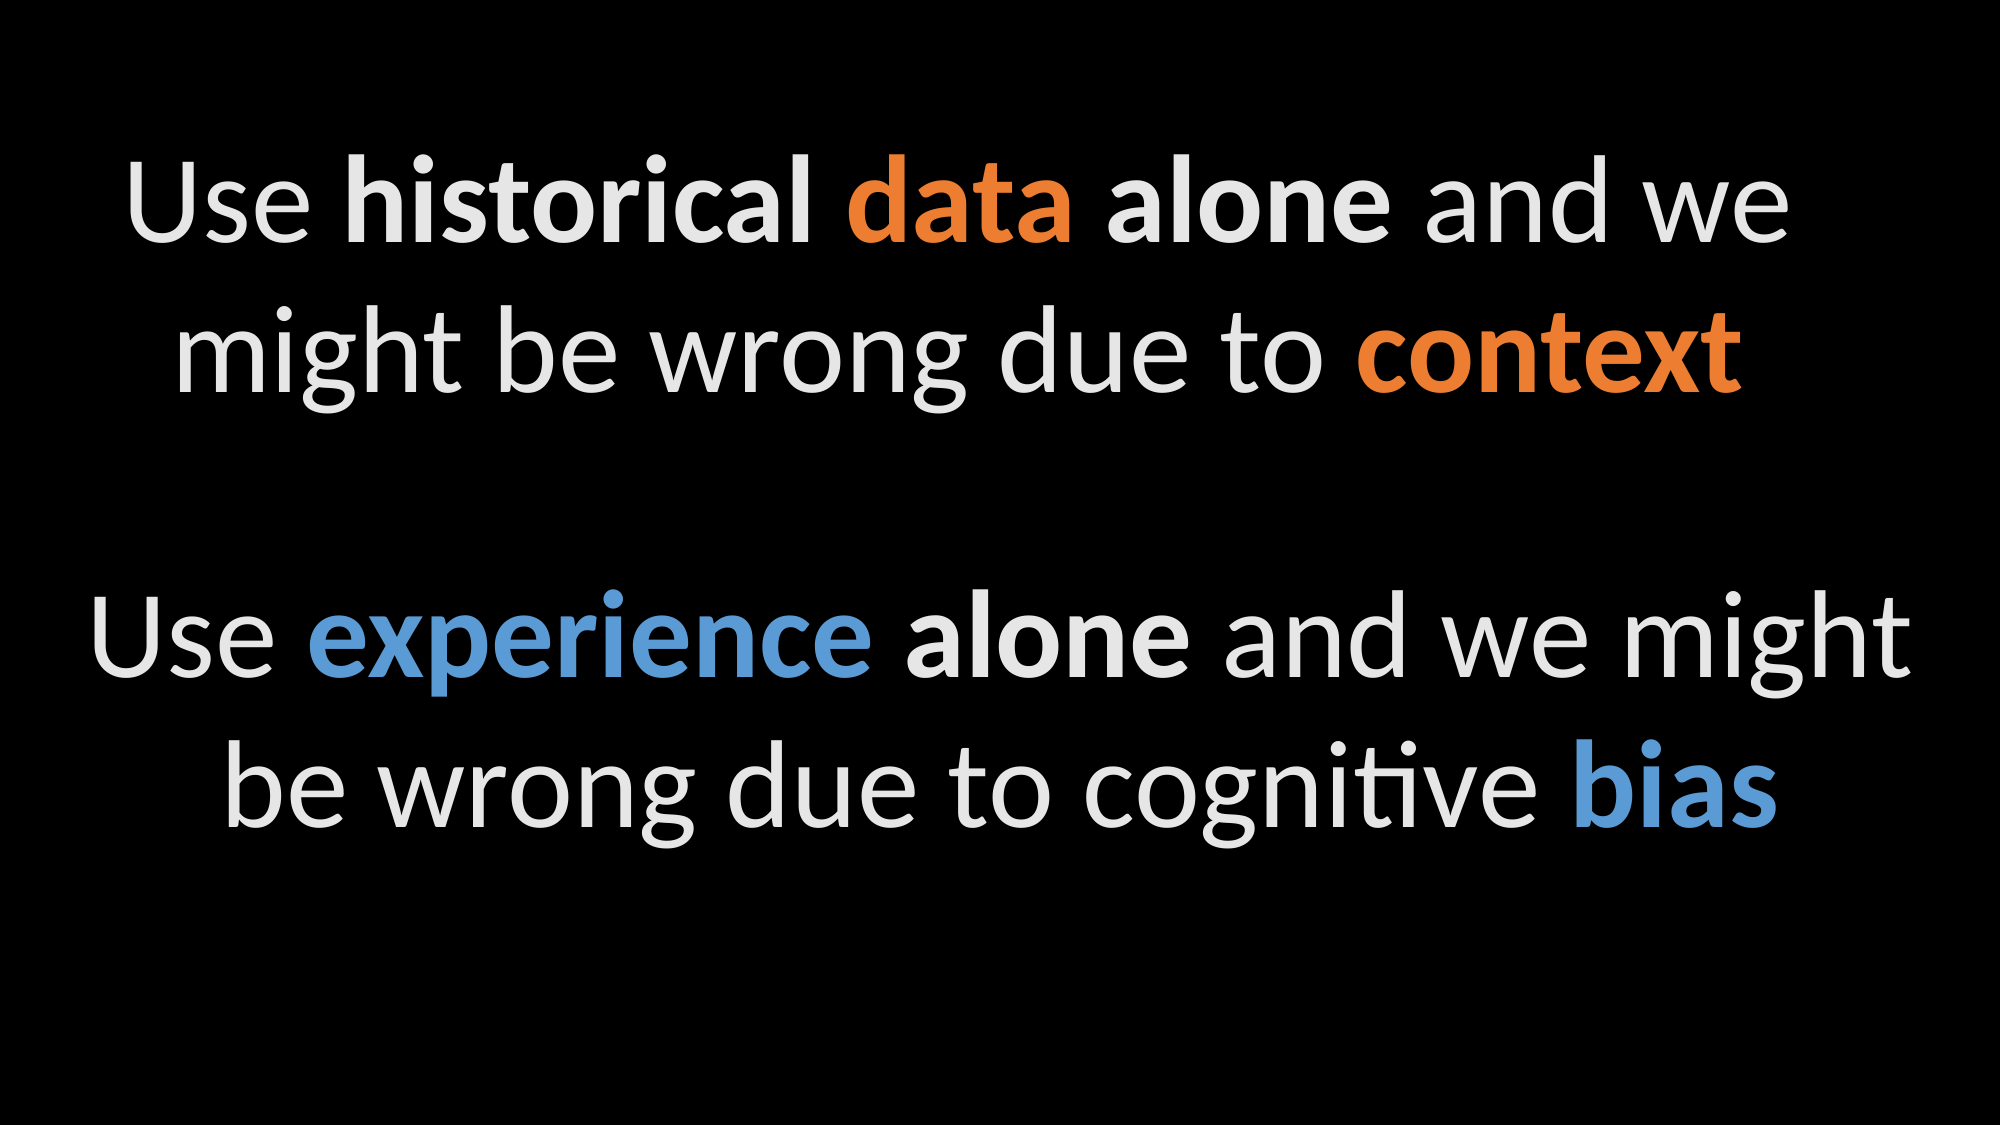

Use historical data alone and we might be wrong due to context
Use experience alone and we might be wrong due to cognitive bias